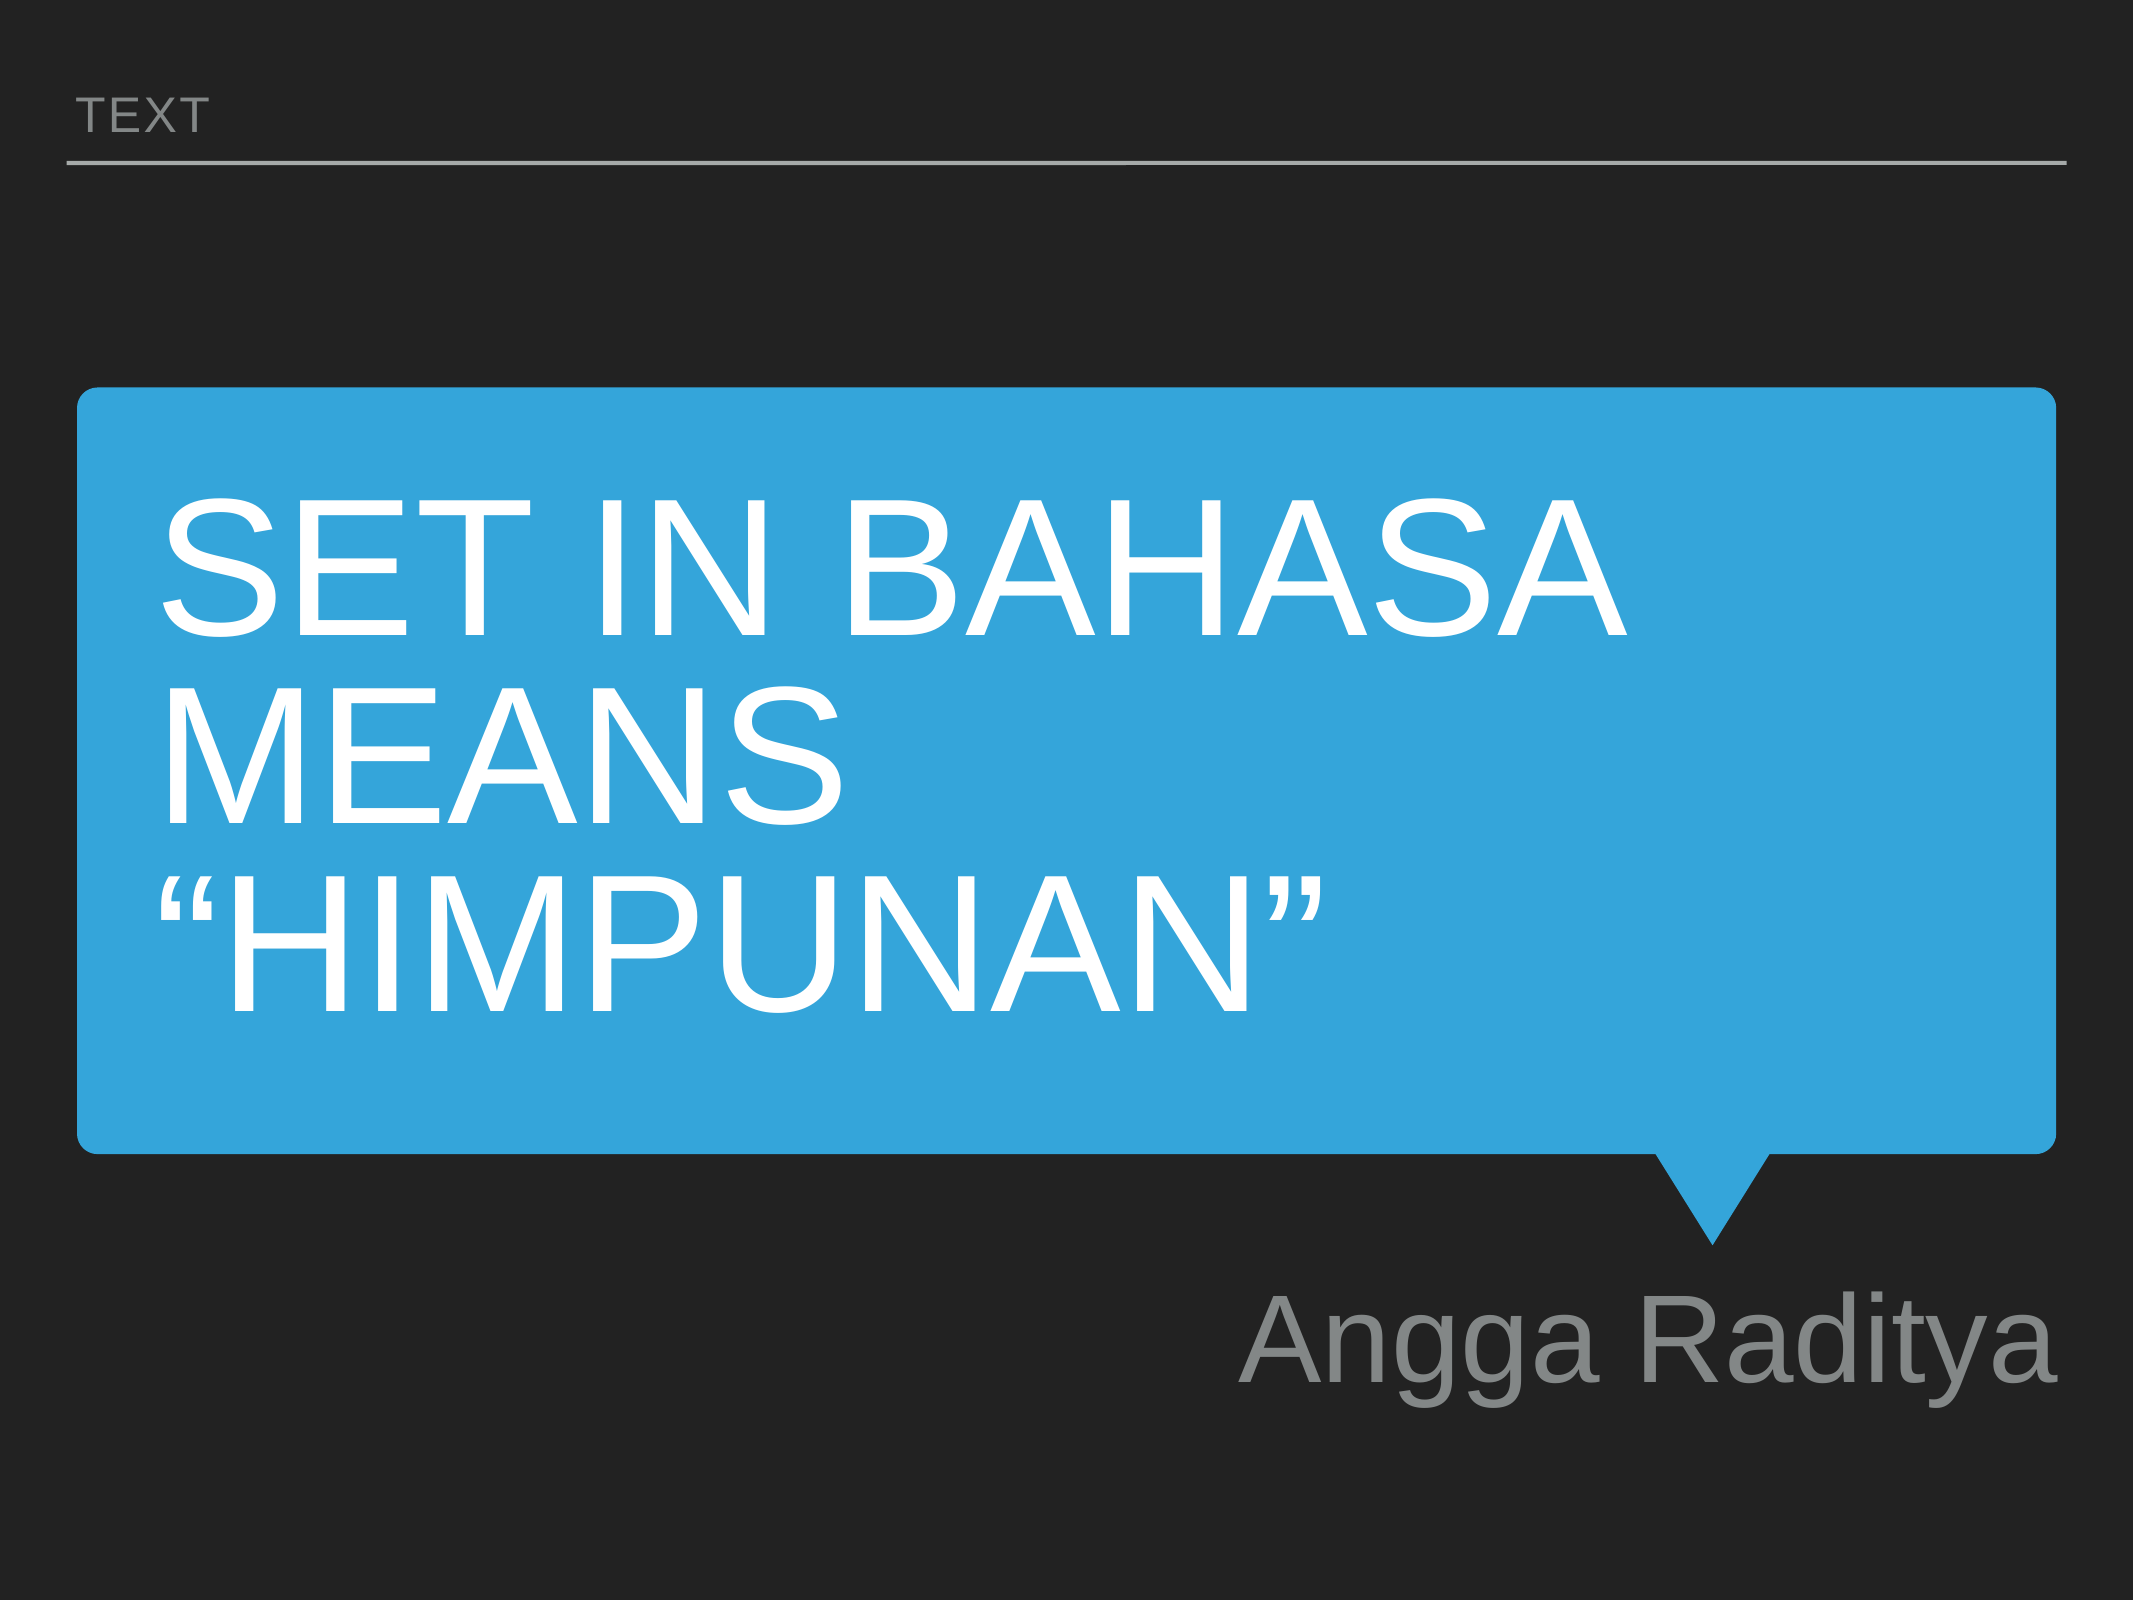

Text
SEt in Bahasa means “HIMpunan”
Angga Raditya